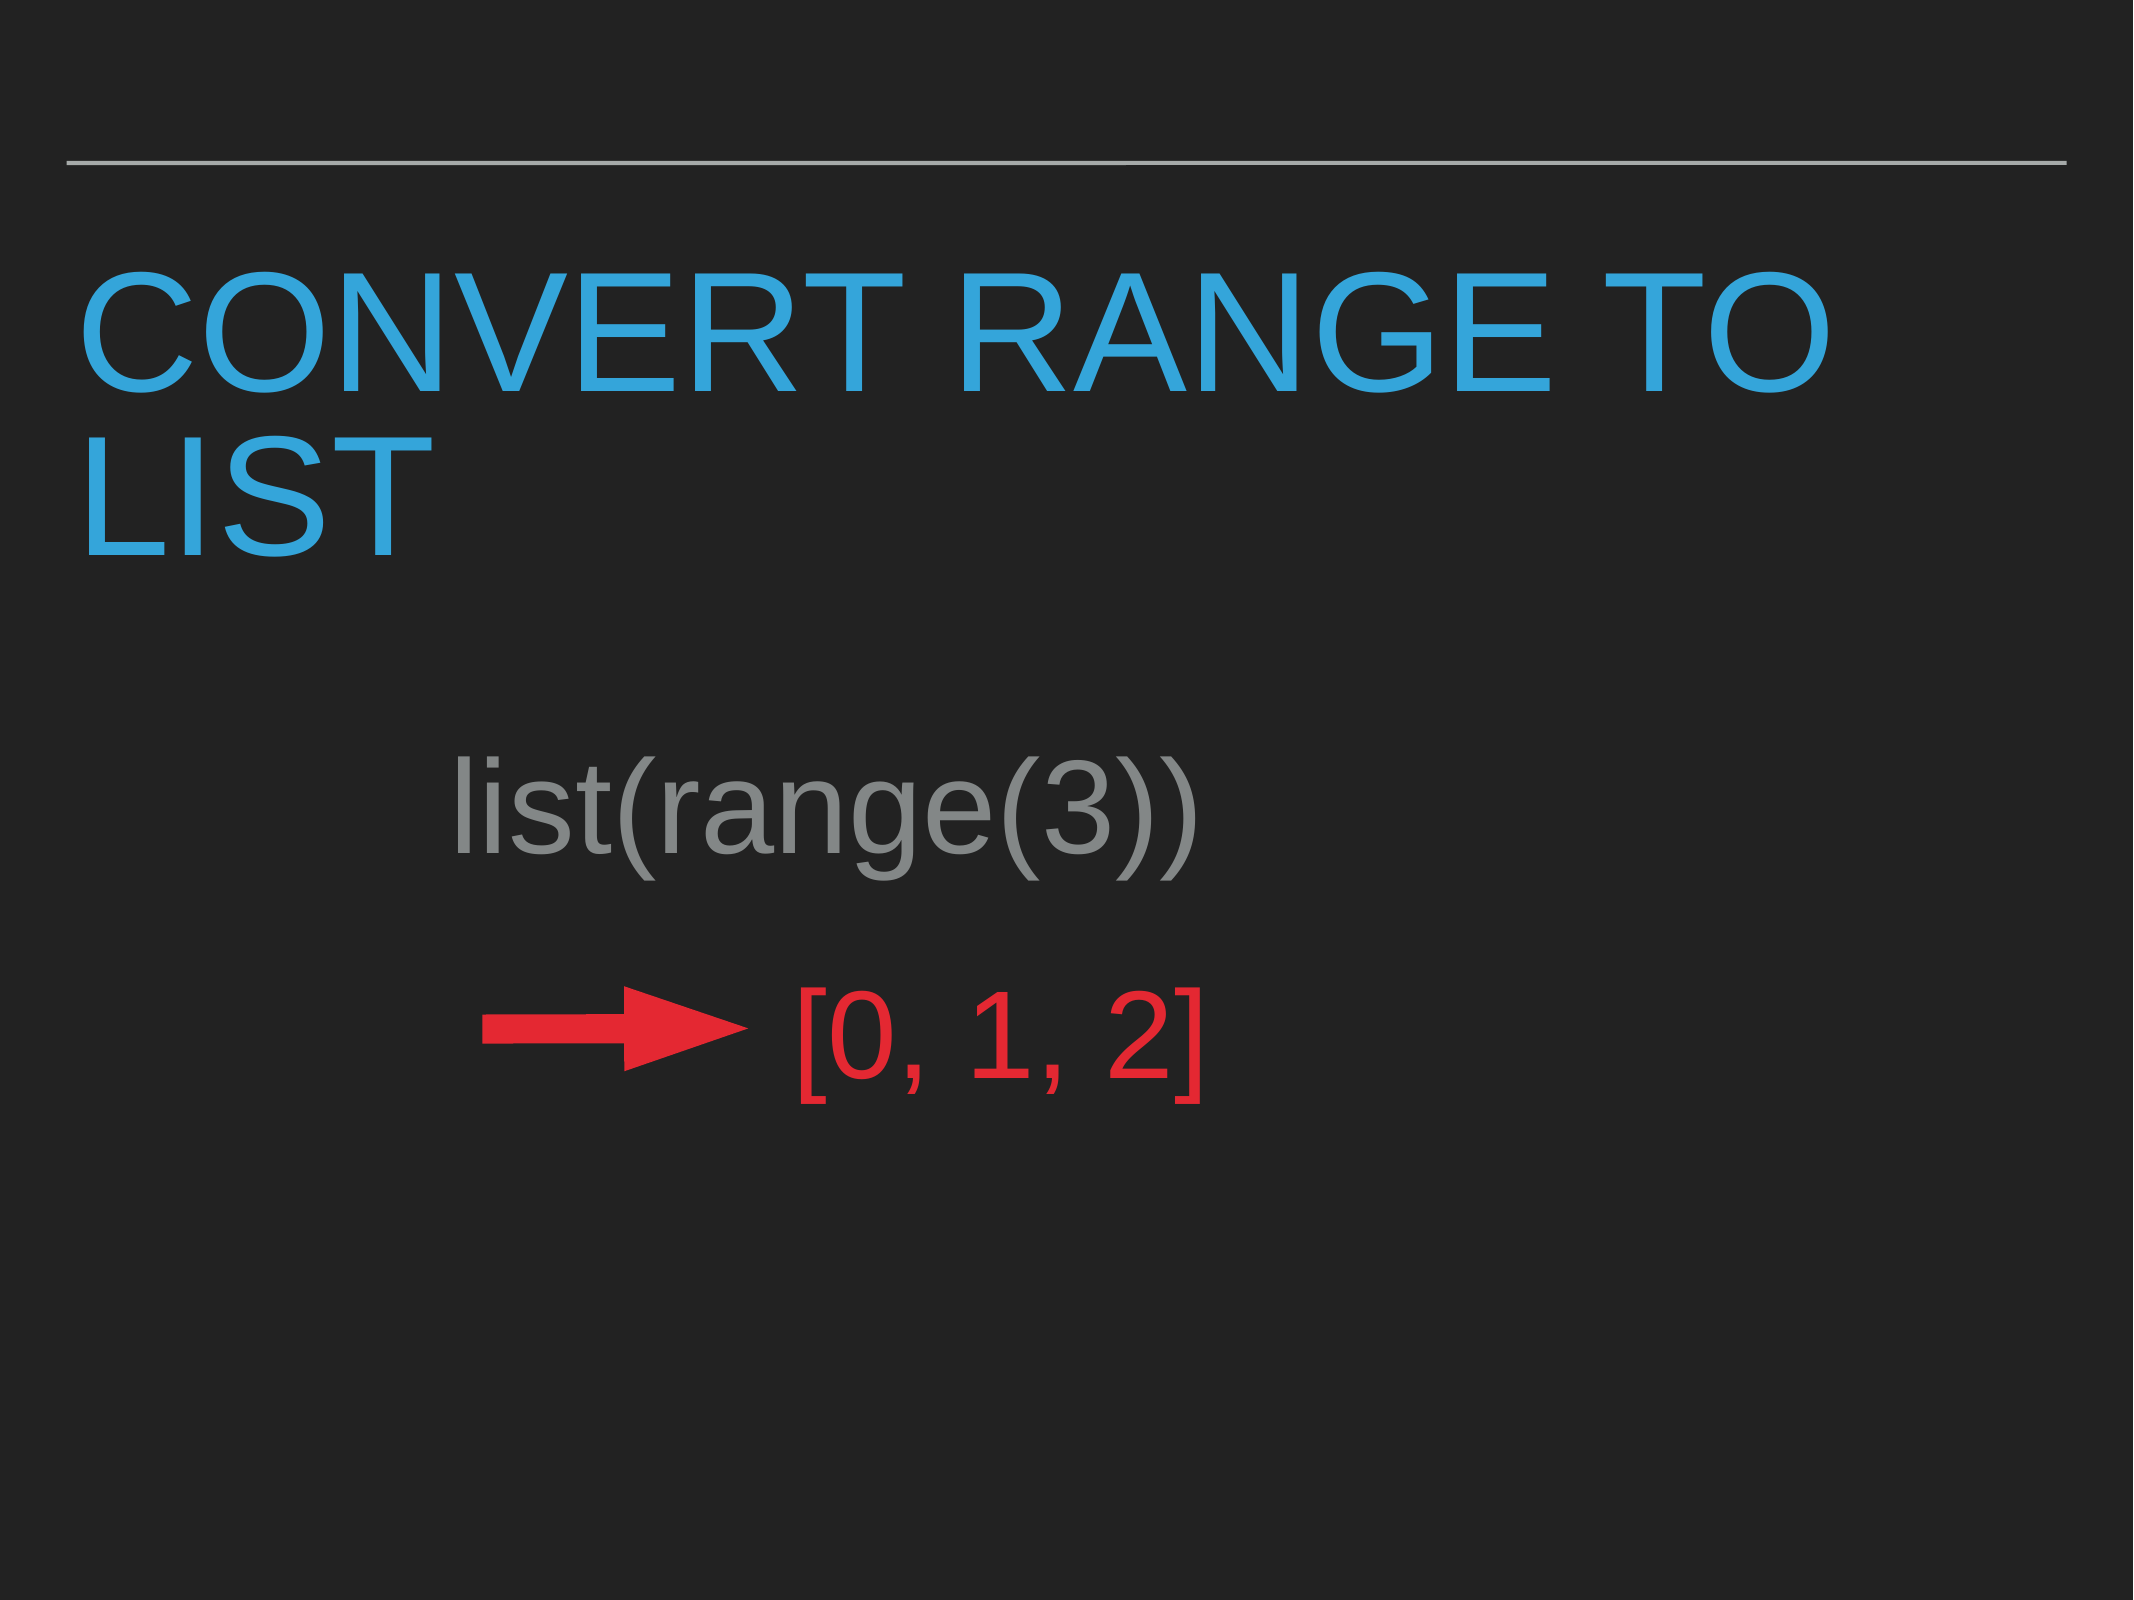

# Convert Range to list
list(range(3))
[0, 1, 2]